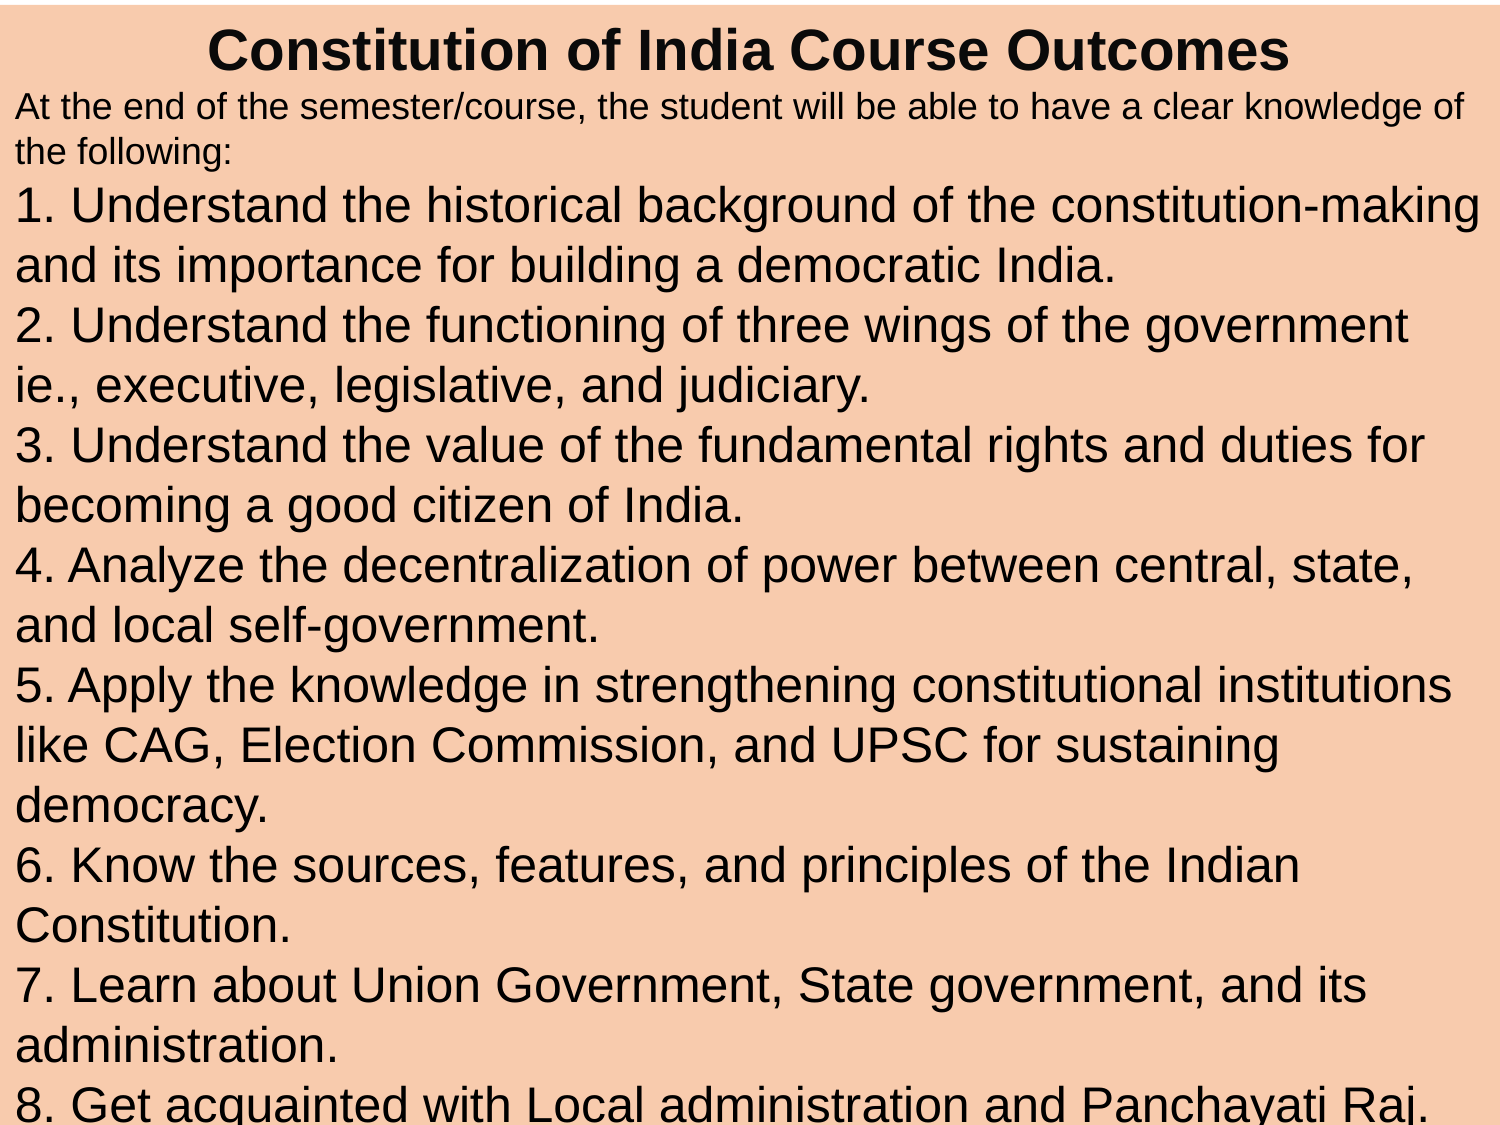

Constitution of India Course Outcomes
At the end of the semester/course, the student will be able to have a clear knowledge of the following:
1. Understand the historical background of the constitution-making and its importance for building a democratic India.
2. Understand the functioning of three wings of the government ie., executive, legislative, and judiciary.
3. Understand the value of the fundamental rights and duties for becoming a good citizen of India.
4. Analyze the decentralization of power between central, state, and local self-government.
5. Apply the knowledge in strengthening constitutional institutions like CAG, Election Commission, and UPSC for sustaining democracy.
6. Know the sources, features, and principles of the Indian Constitution.
7. Learn about Union Government, State government, and its administration.
8. Get acquainted with Local administration and Panchayati Raj.
9. Be aware of basic concepts and developments of Human Rights.
10. Gain knowledge of the roles and functioning of the Election Commission